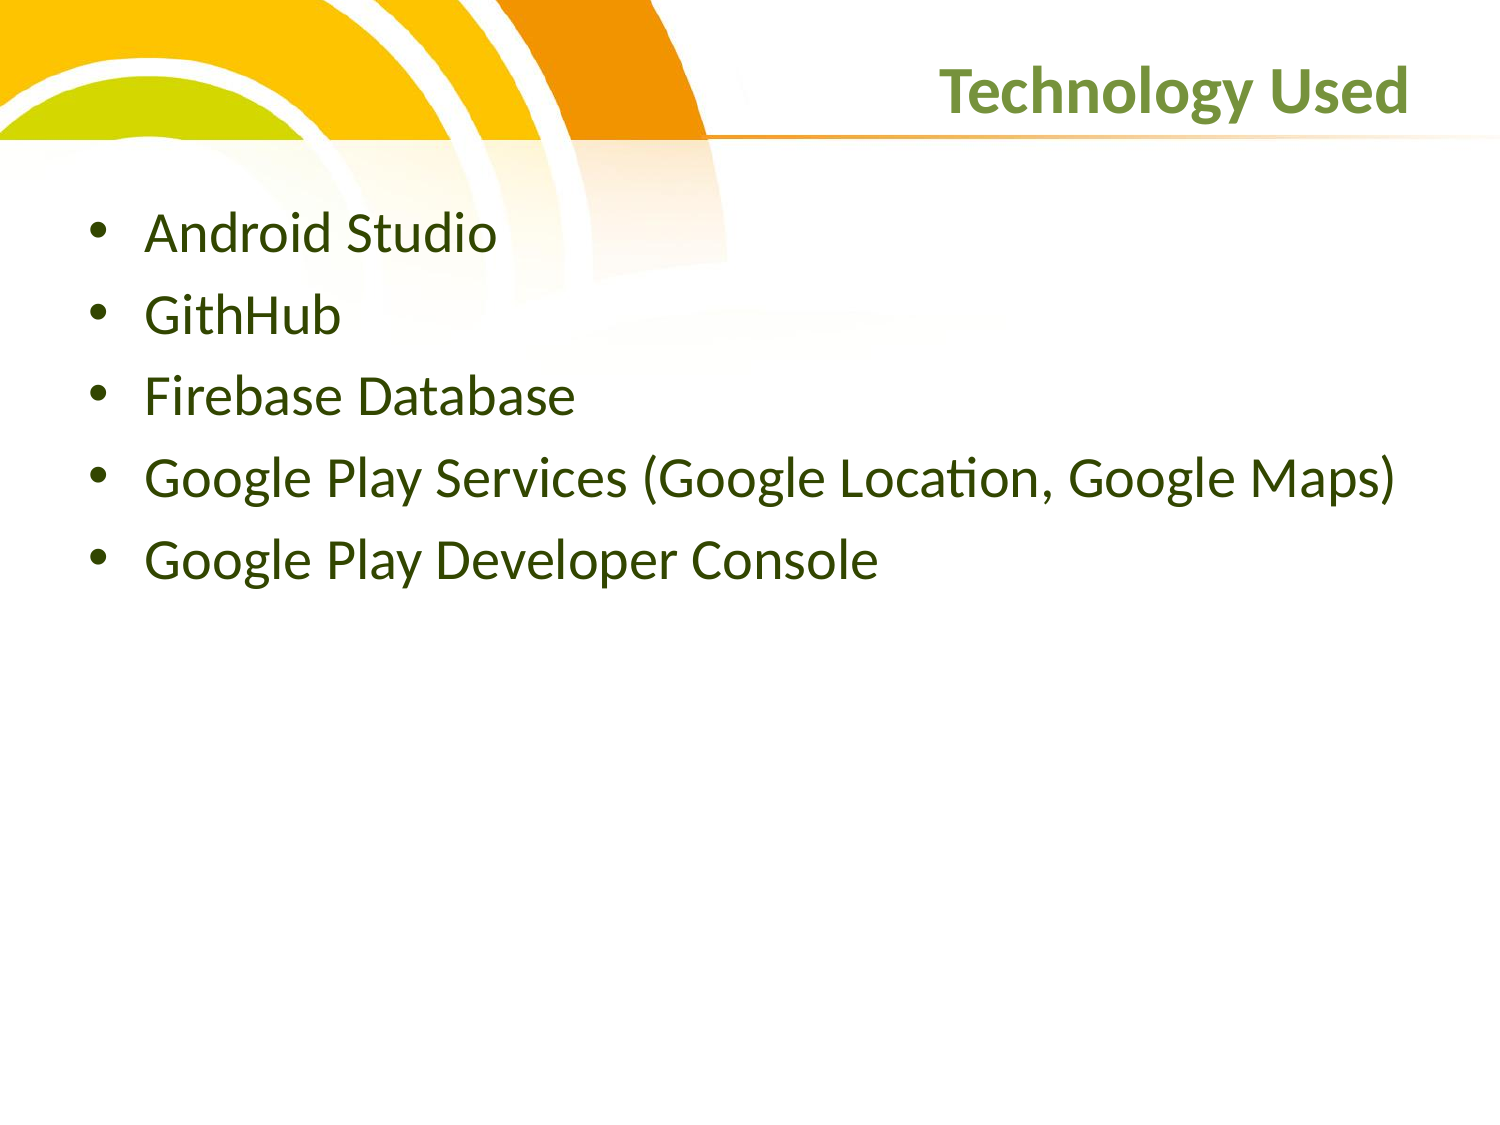

# Technology Used
Android Studio
GithHub
Firebase Database
Google Play Services (Google Location, Google Maps)
Google Play Developer Console